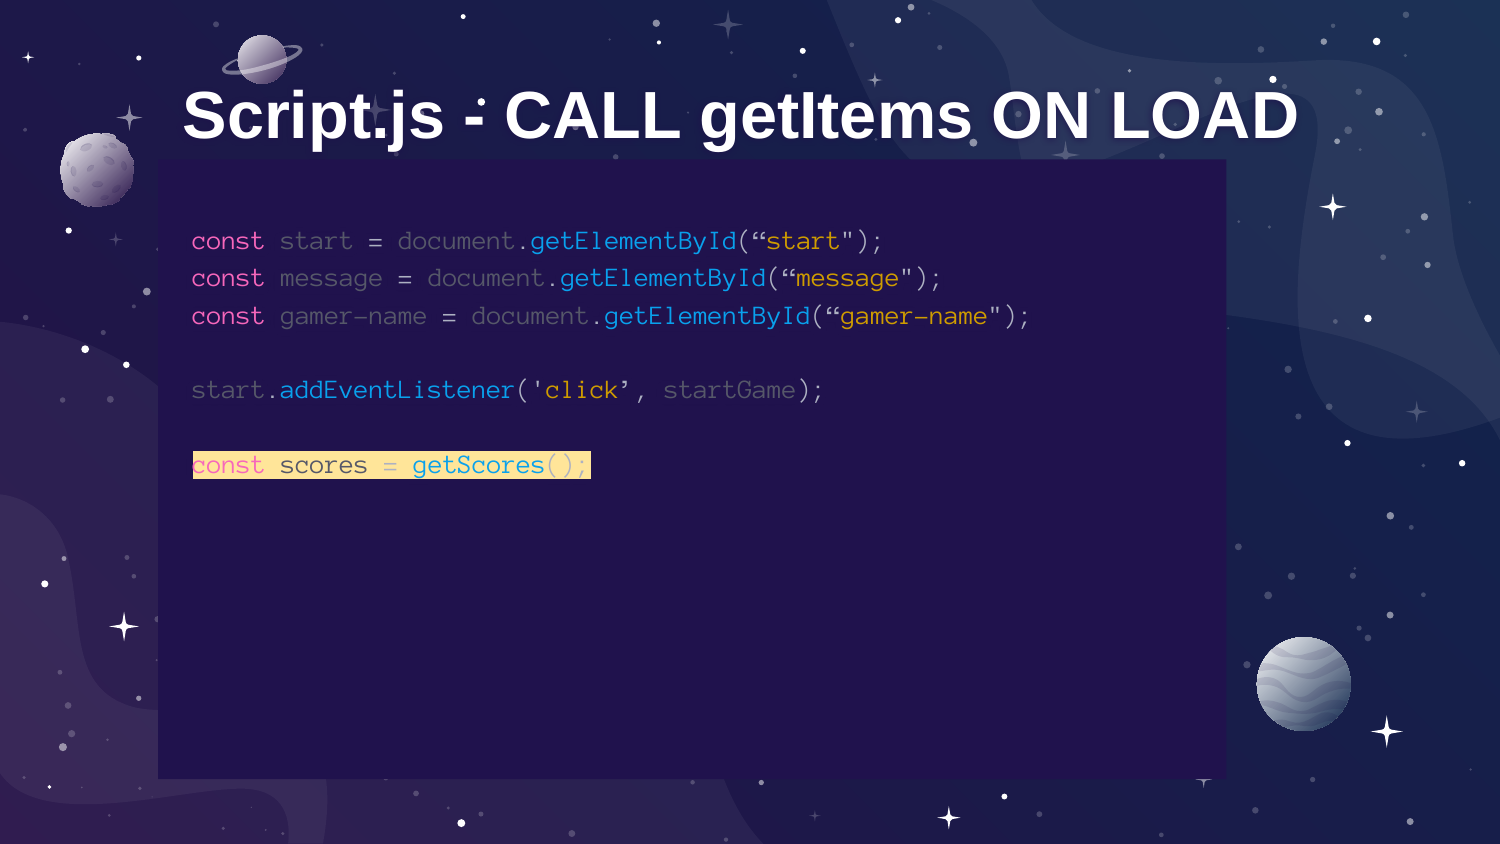

# Script.js - CALL getItems ON LOAD

const start = document.getElementById(“start");
const message = document.getElementById(“message");
const gamer-name = document.getElementById(“gamer-name");

start.addEventListener('click’, startGame);

const scores = getScores();